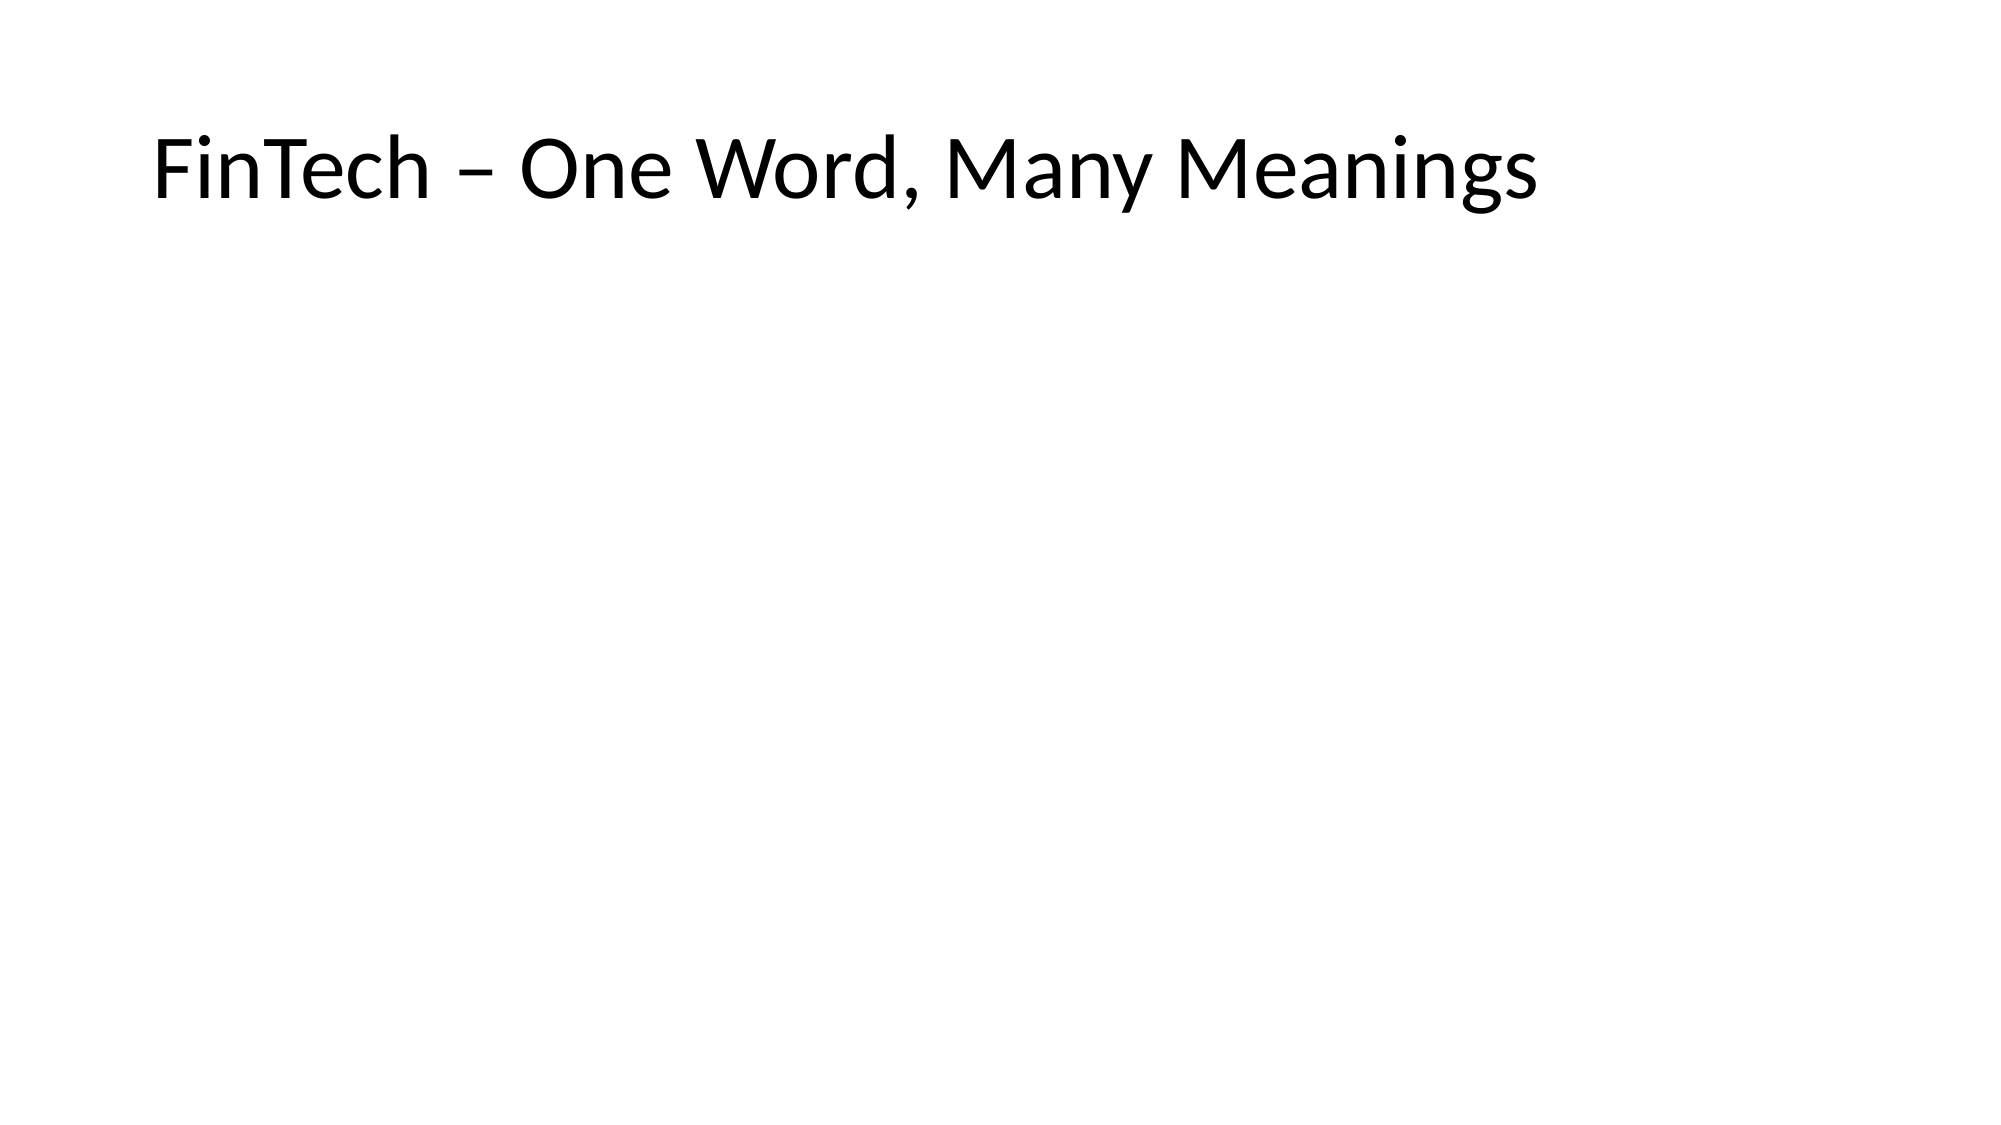

# FinTech – One Word, Many Meanings